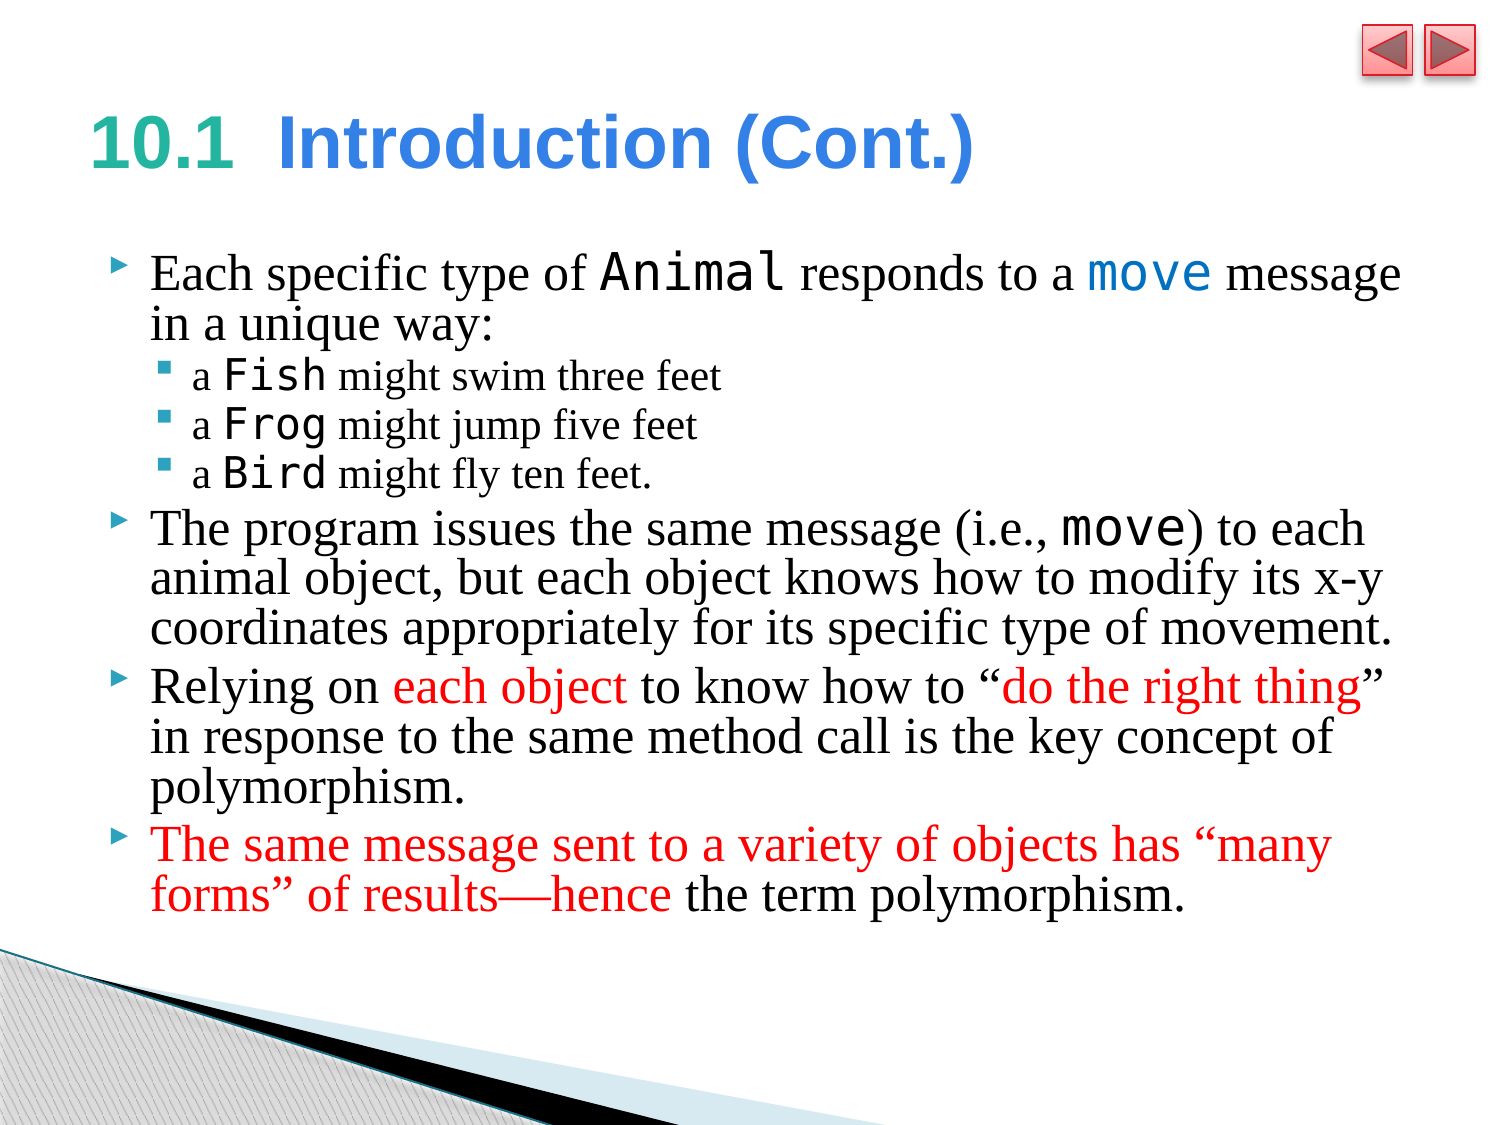

# 10.1  Introduction (Cont.)
Each specific type of Animal responds to a move message in a unique way:
a Fish might swim three feet
a Frog might jump five feet
a Bird might fly ten feet.
The program issues the same message (i.e., move) to each animal object, but each object knows how to modify its x-y coordinates appropriately for its specific type of movement.
Relying on each object to know how to “do the right thing” in response to the same method call is the key concept of polymorphism.
The same message sent to a variety of objects has “many forms” of results—hence the term polymorphism.